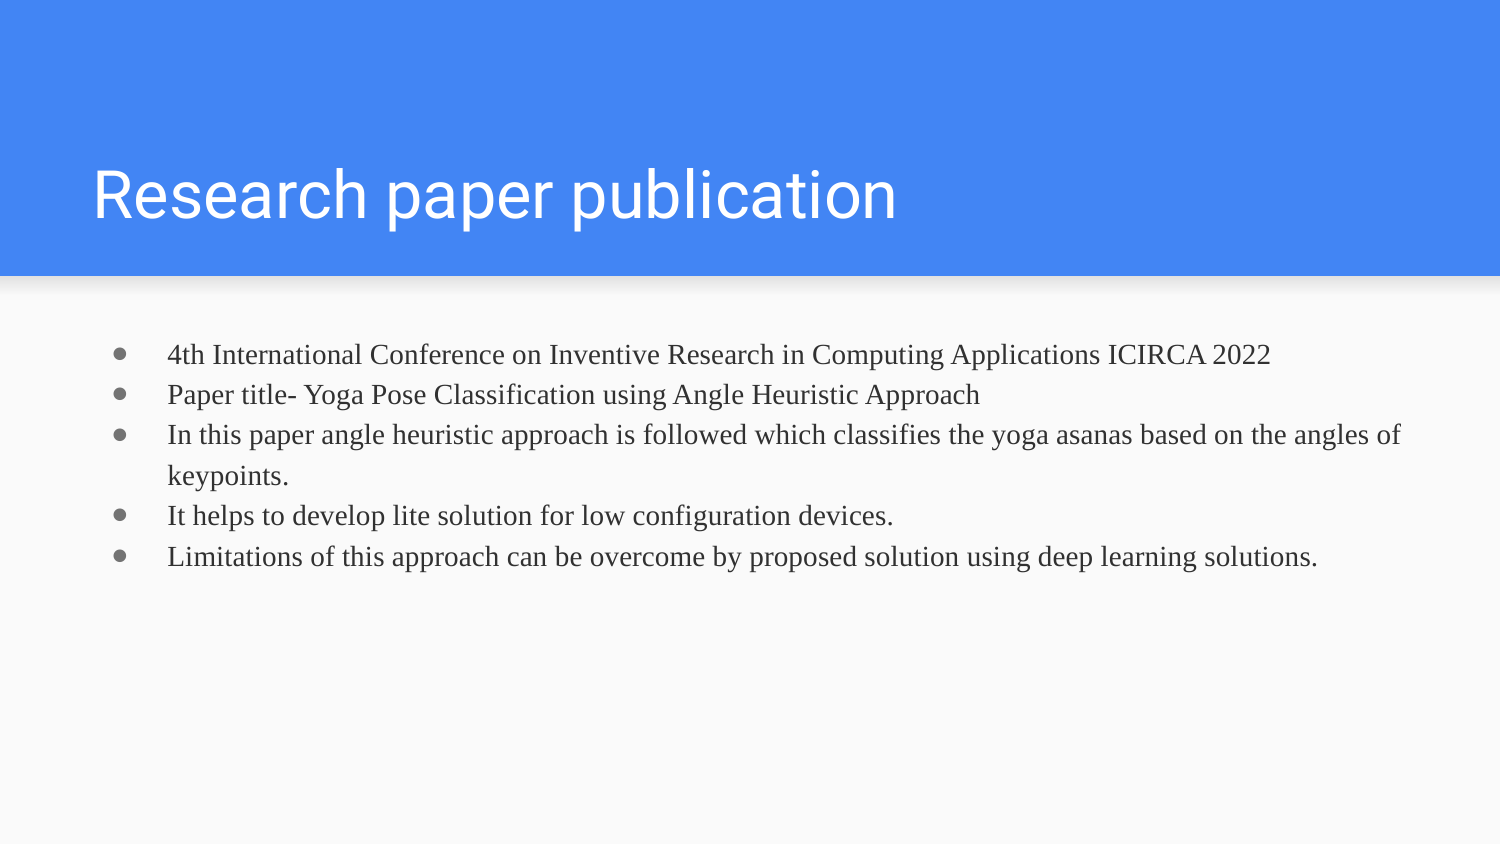

# Research paper publication
4th International Conference on Inventive Research in Computing Applications ICIRCA 2022
Paper title- Yoga Pose Classification using Angle Heuristic Approach
In this paper angle heuristic approach is followed which classifies the yoga asanas based on the angles of keypoints.
It helps to develop lite solution for low configuration devices.
Limitations of this approach can be overcome by proposed solution using deep learning solutions.